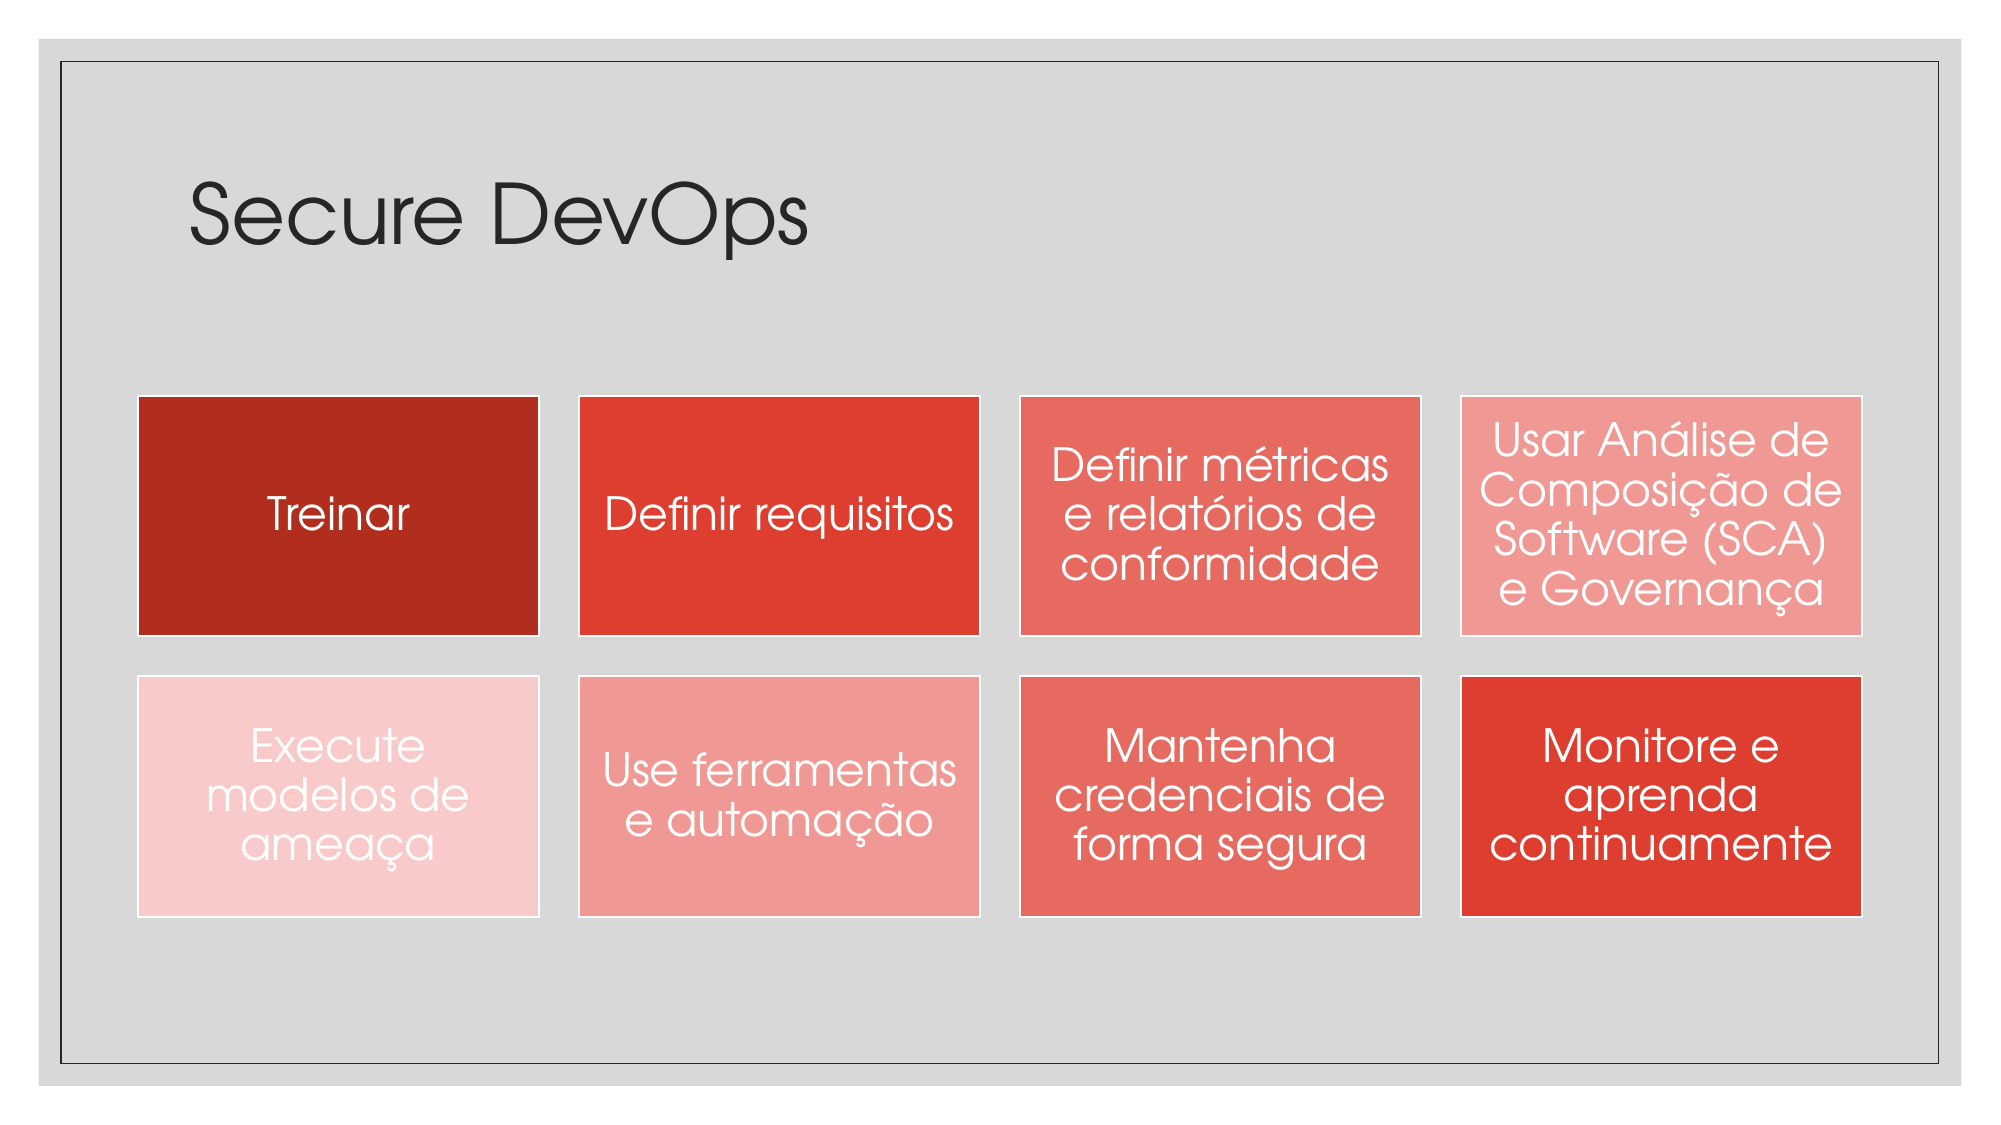

# Secure DevOps
Treinar
Definir requisitos
Definir métricas e relatórios de conformidade
Usar Análise de Composição de Software (SCA) e Governança
Execute modelos de ameaça
Use ferramentas e automação
Mantenha credenciais de forma segura
Monitore e aprenda continuamente